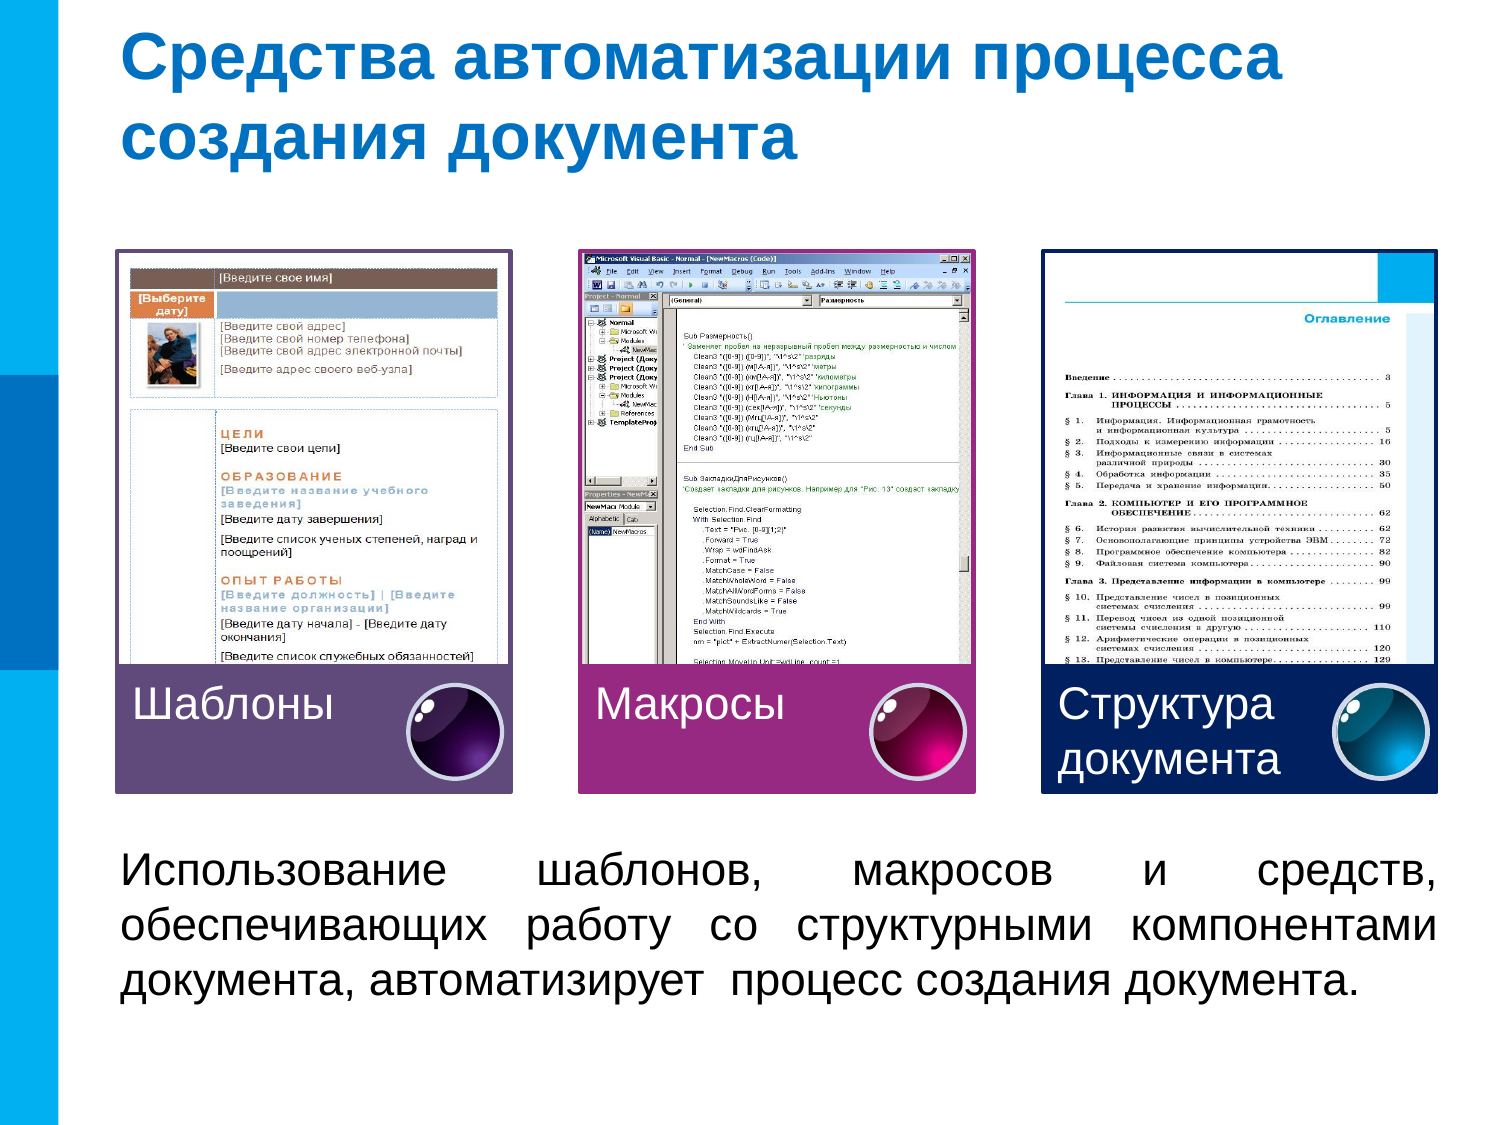

# Средства автоматизации процесса создания документа

Шаблоны

Макросы

Структура
документа

Использование шаблонов, макросов и средств, обеспечивающих работу со структурными компонентами документа, автоматизирует  процесс создания документа.